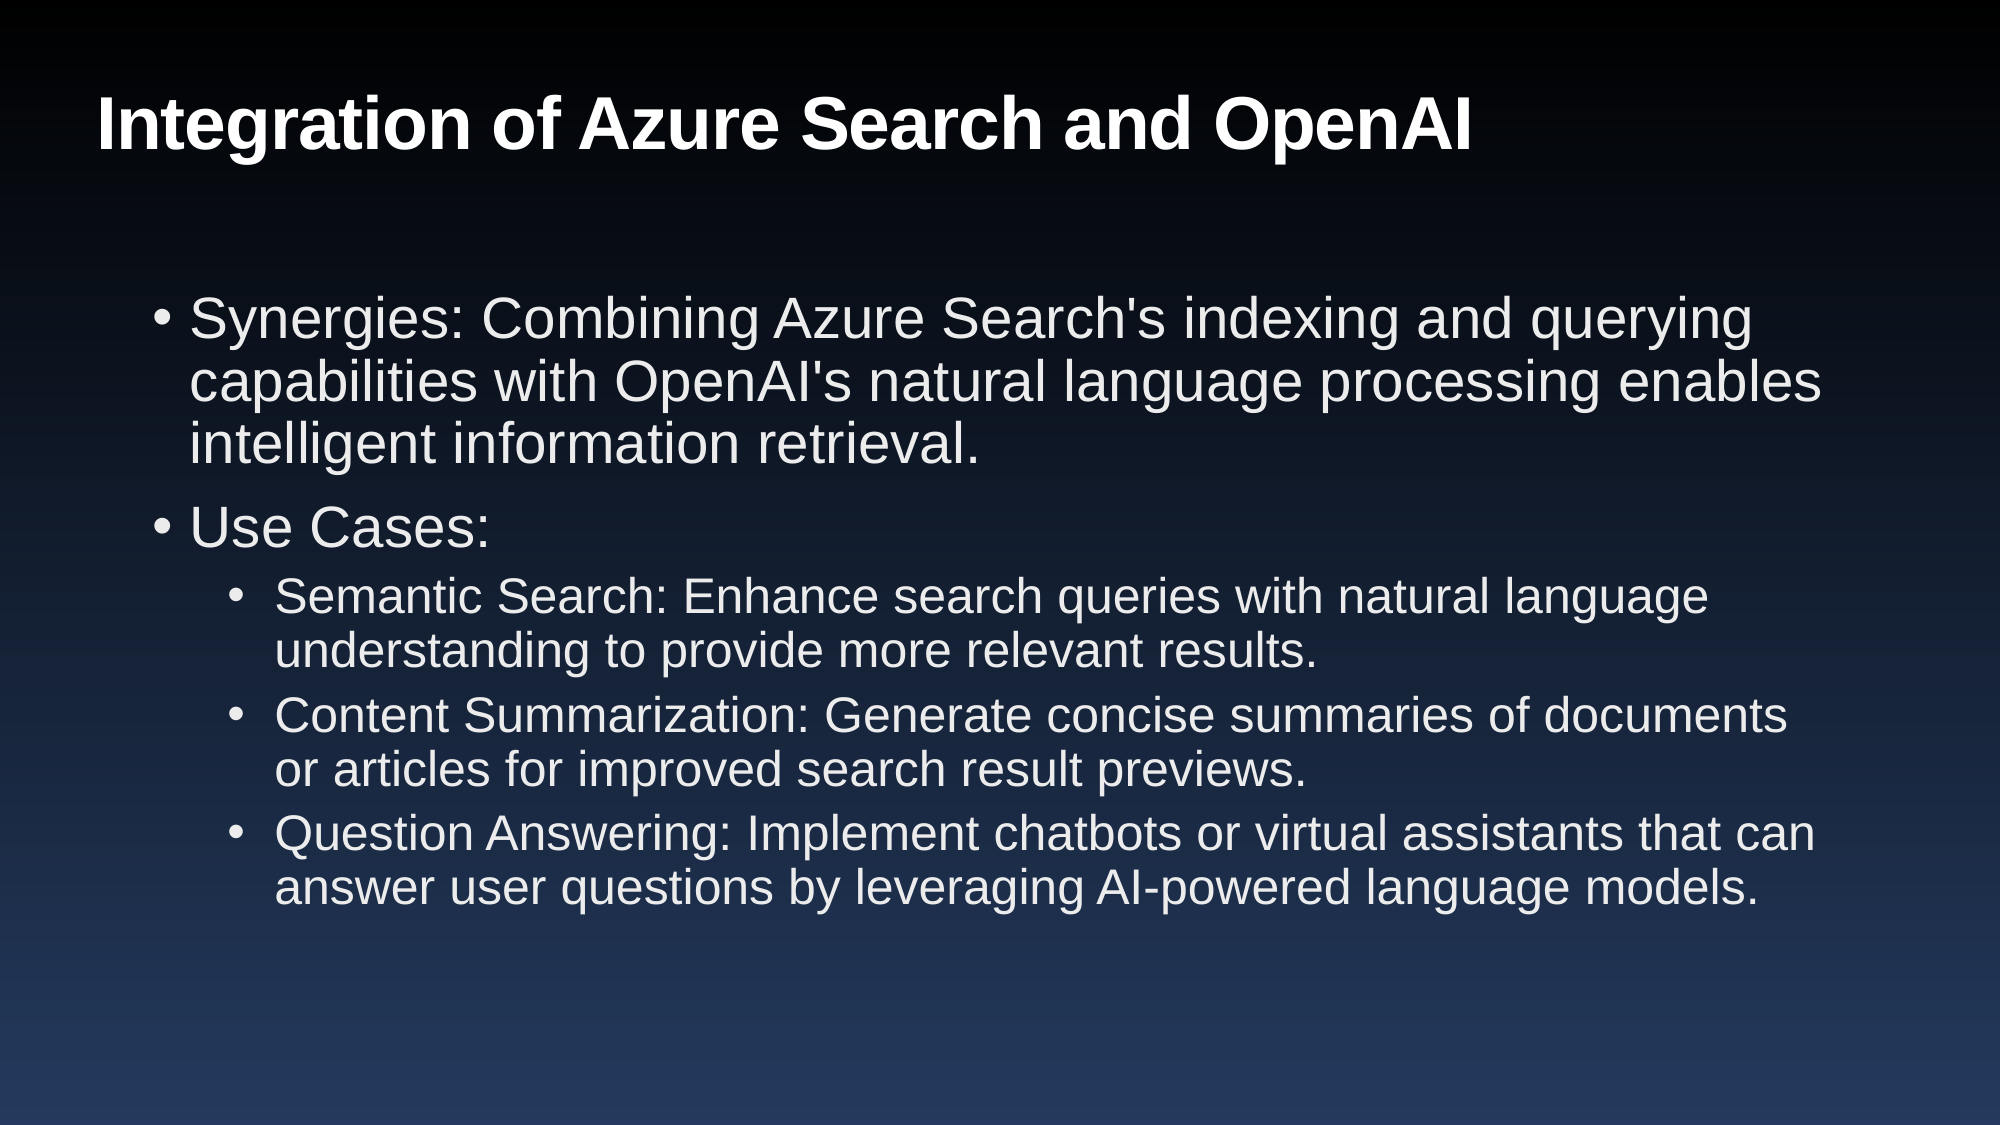

Integration of Azure Search and OpenAI
Synergies: Combining Azure Search's indexing and querying capabilities with OpenAI's natural language processing enables intelligent information retrieval.
Use Cases:
Semantic Search: Enhance search queries with natural language understanding to provide more relevant results.
Content Summarization: Generate concise summaries of documents or articles for improved search result previews.
Question Answering: Implement chatbots or virtual assistants that can answer user questions by leveraging AI-powered language models.